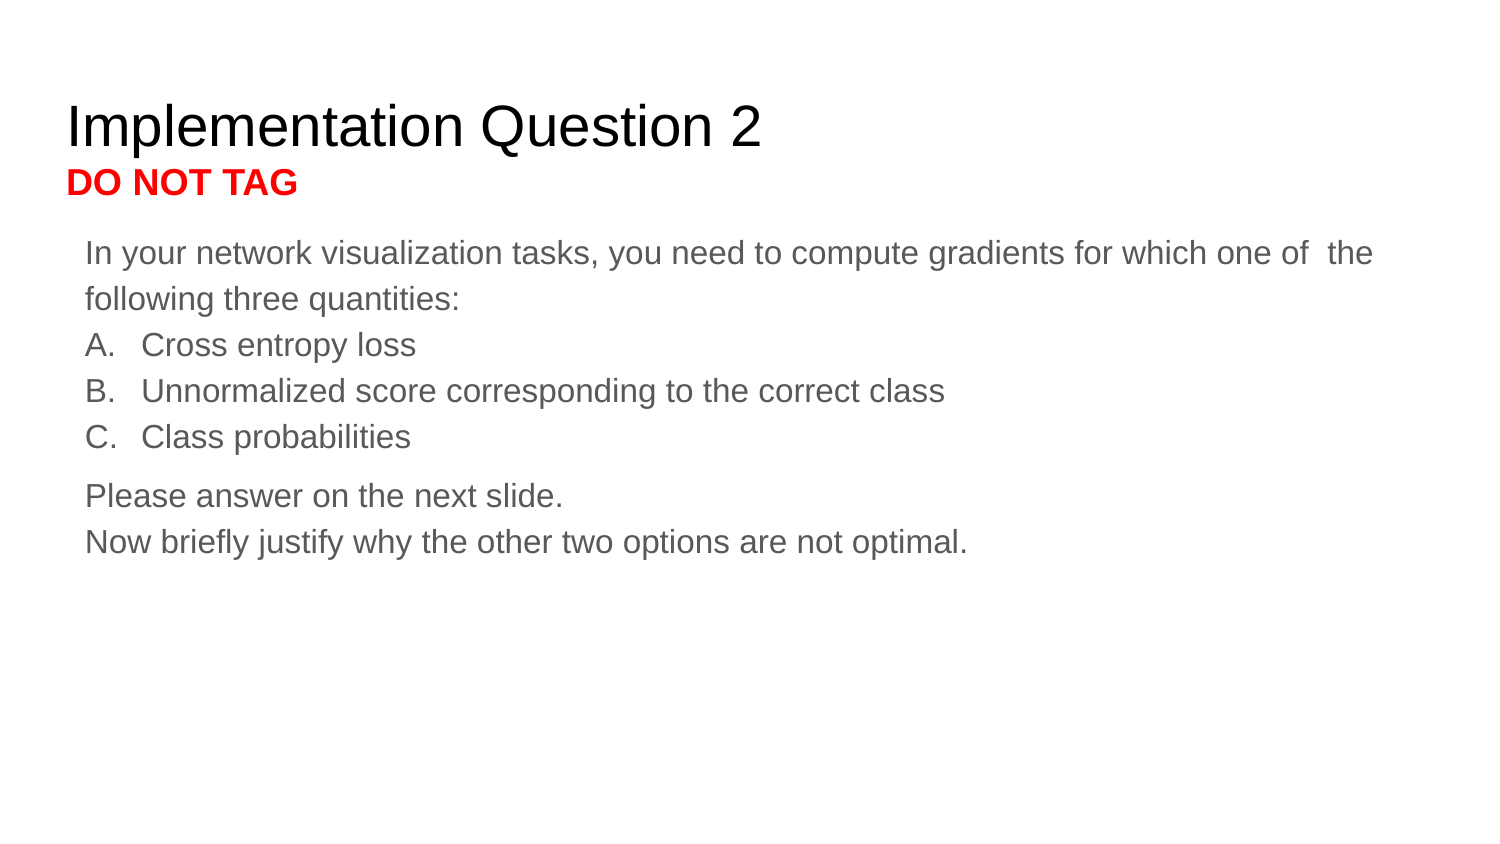

# Implementation Question 2 DO NOT TAG
In your network visualization tasks, you need to compute gradients for which one of  the following three quantities:
Cross entropy loss
Unnormalized score corresponding to the correct class
Class probabilities
Please answer on the next slide.
Now briefly justify why the other two options are not optimal.